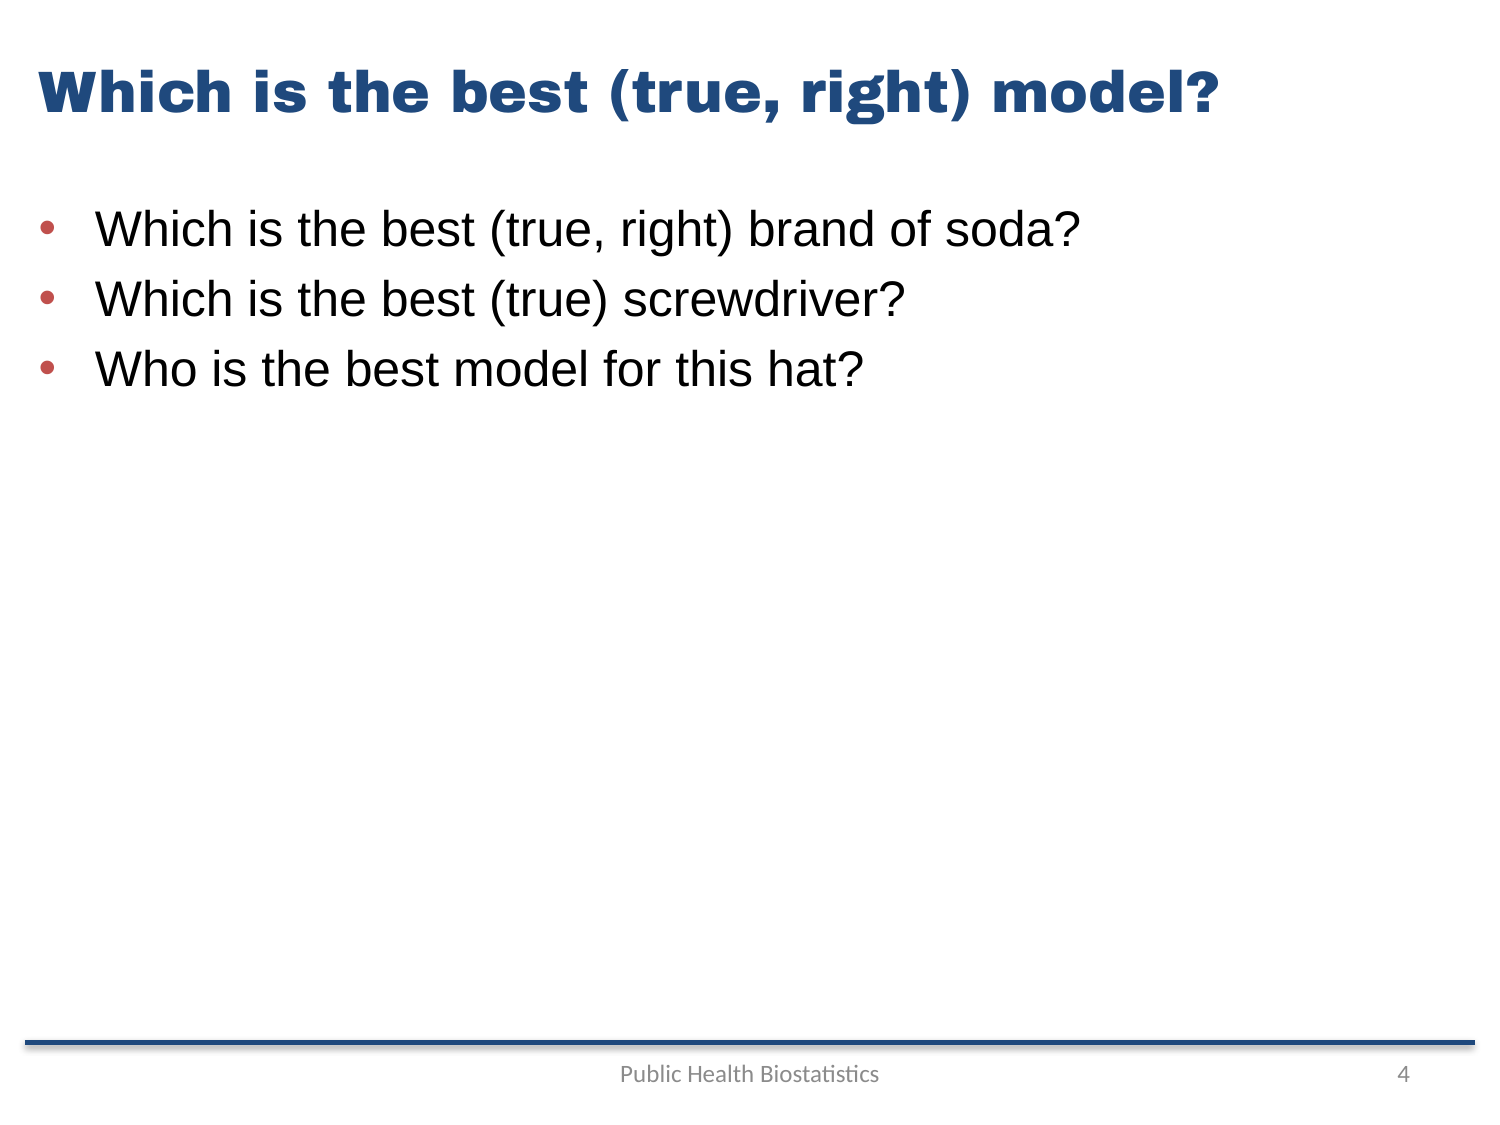

# Which is the best (true, right) model?
Which is the best (true, right) brand of soda?
Which is the best (true) screwdriver?
Who is the best model for this hat?
Public Health Biostatistics
4